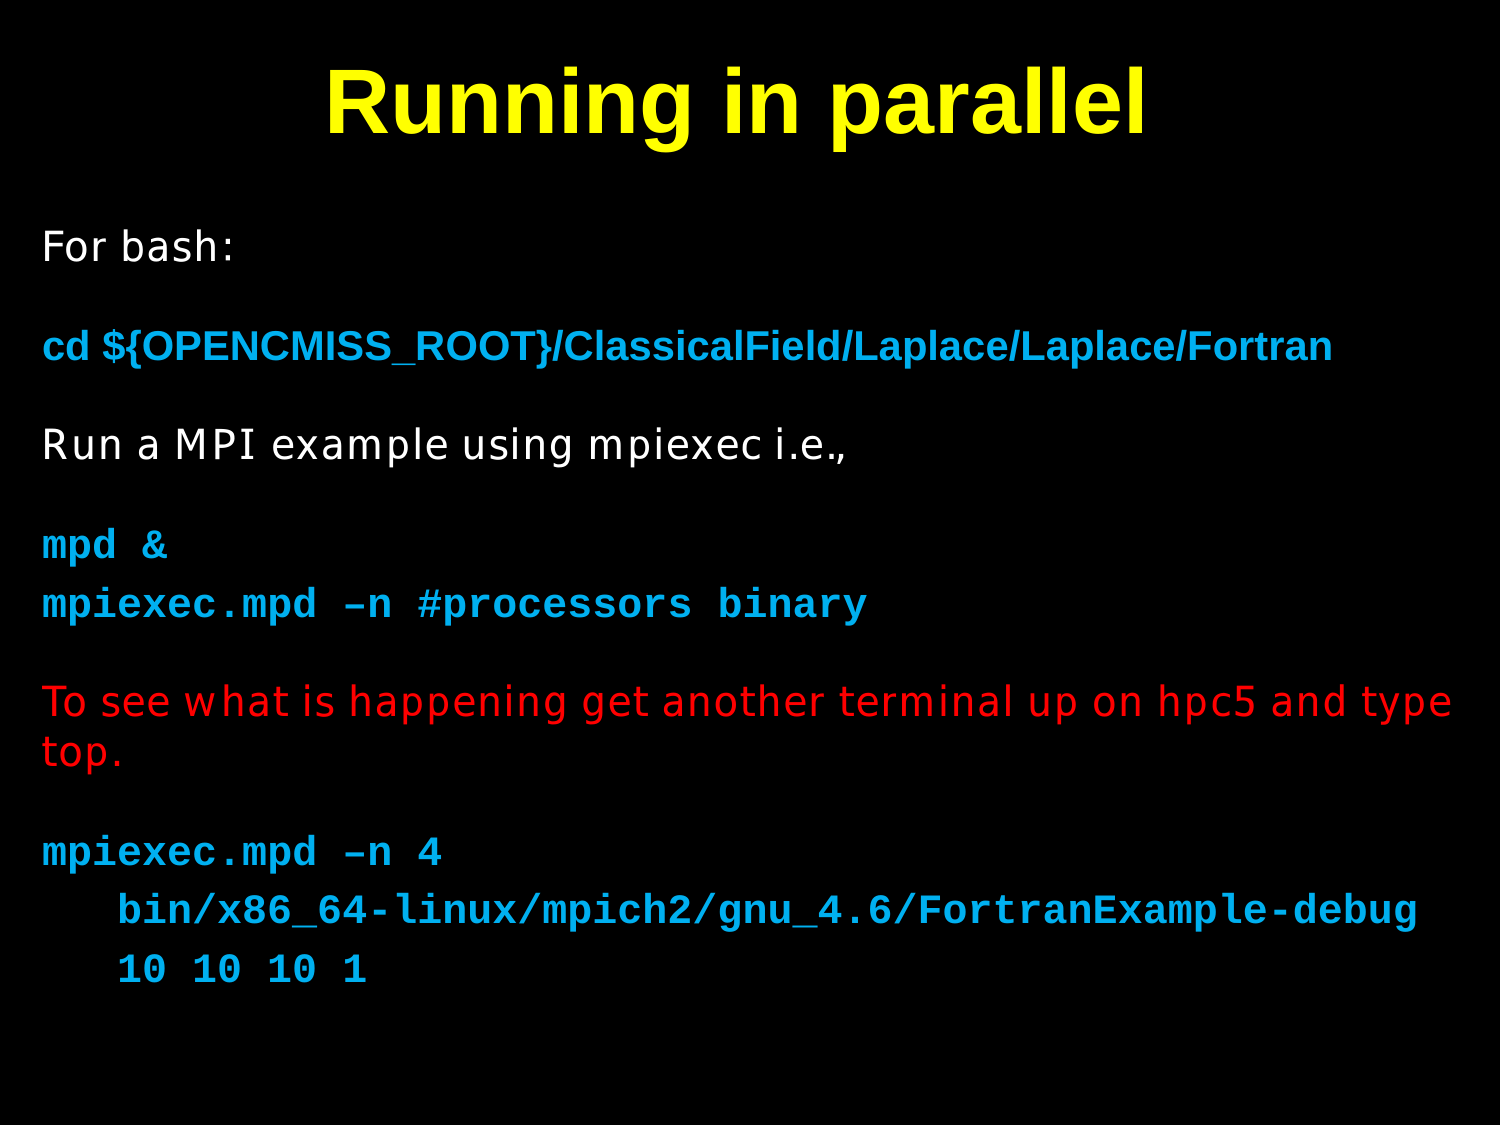

# Running in parallel
For bash:

cd ${OPENCMISS_ROOT}/ClassicalField/Laplace/Laplace/Fortran

Run a MPI example using mpiexec i.e.,

mpd &
mpiexec.mpd –n #processors binary

To see what is happening get another terminal up on hpc5 and type top.

mpiexec.mpd –n 4
   bin/x86_64-linux/mpich2/gnu_4.6/FortranExample-debug
   10 10 10 1